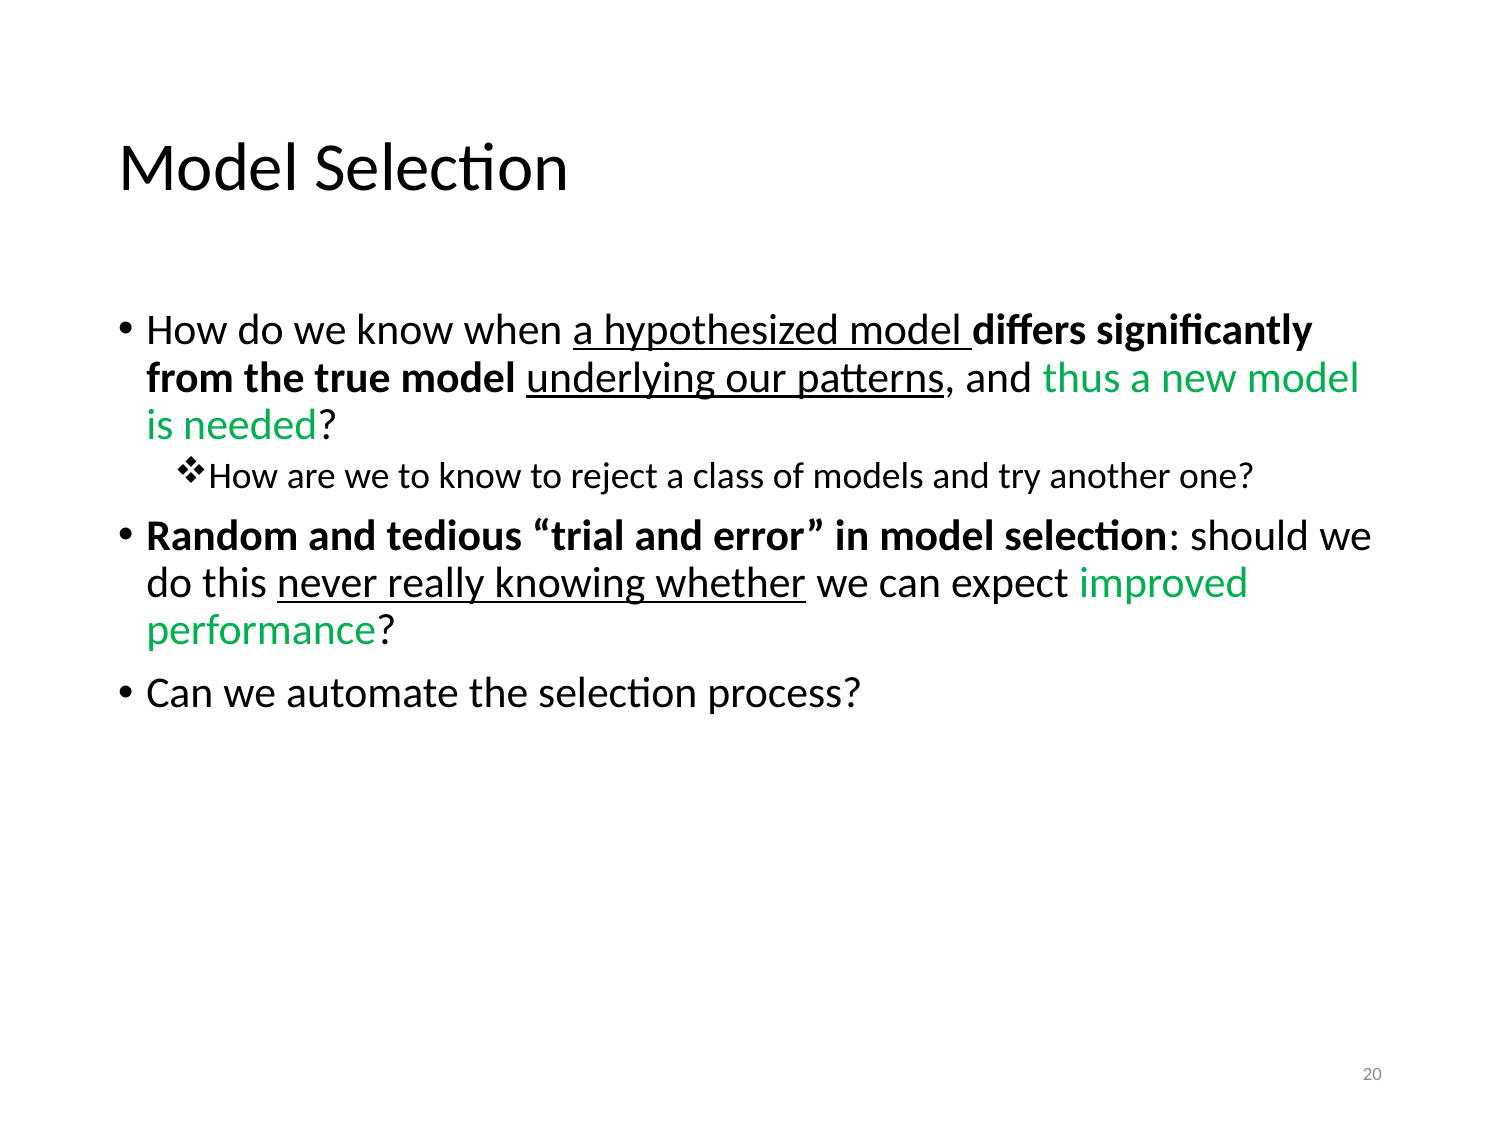

# Model Selection
How do we know when a hypothesized model differs significantly from the true model underlying our patterns, and thus a new model is needed?
How are we to know to reject a class of models and try another one?
Random and tedious “trial and error” in model selection: should we do this never really knowing whether we can expect improved performance?
Can we automate the selection process?

20